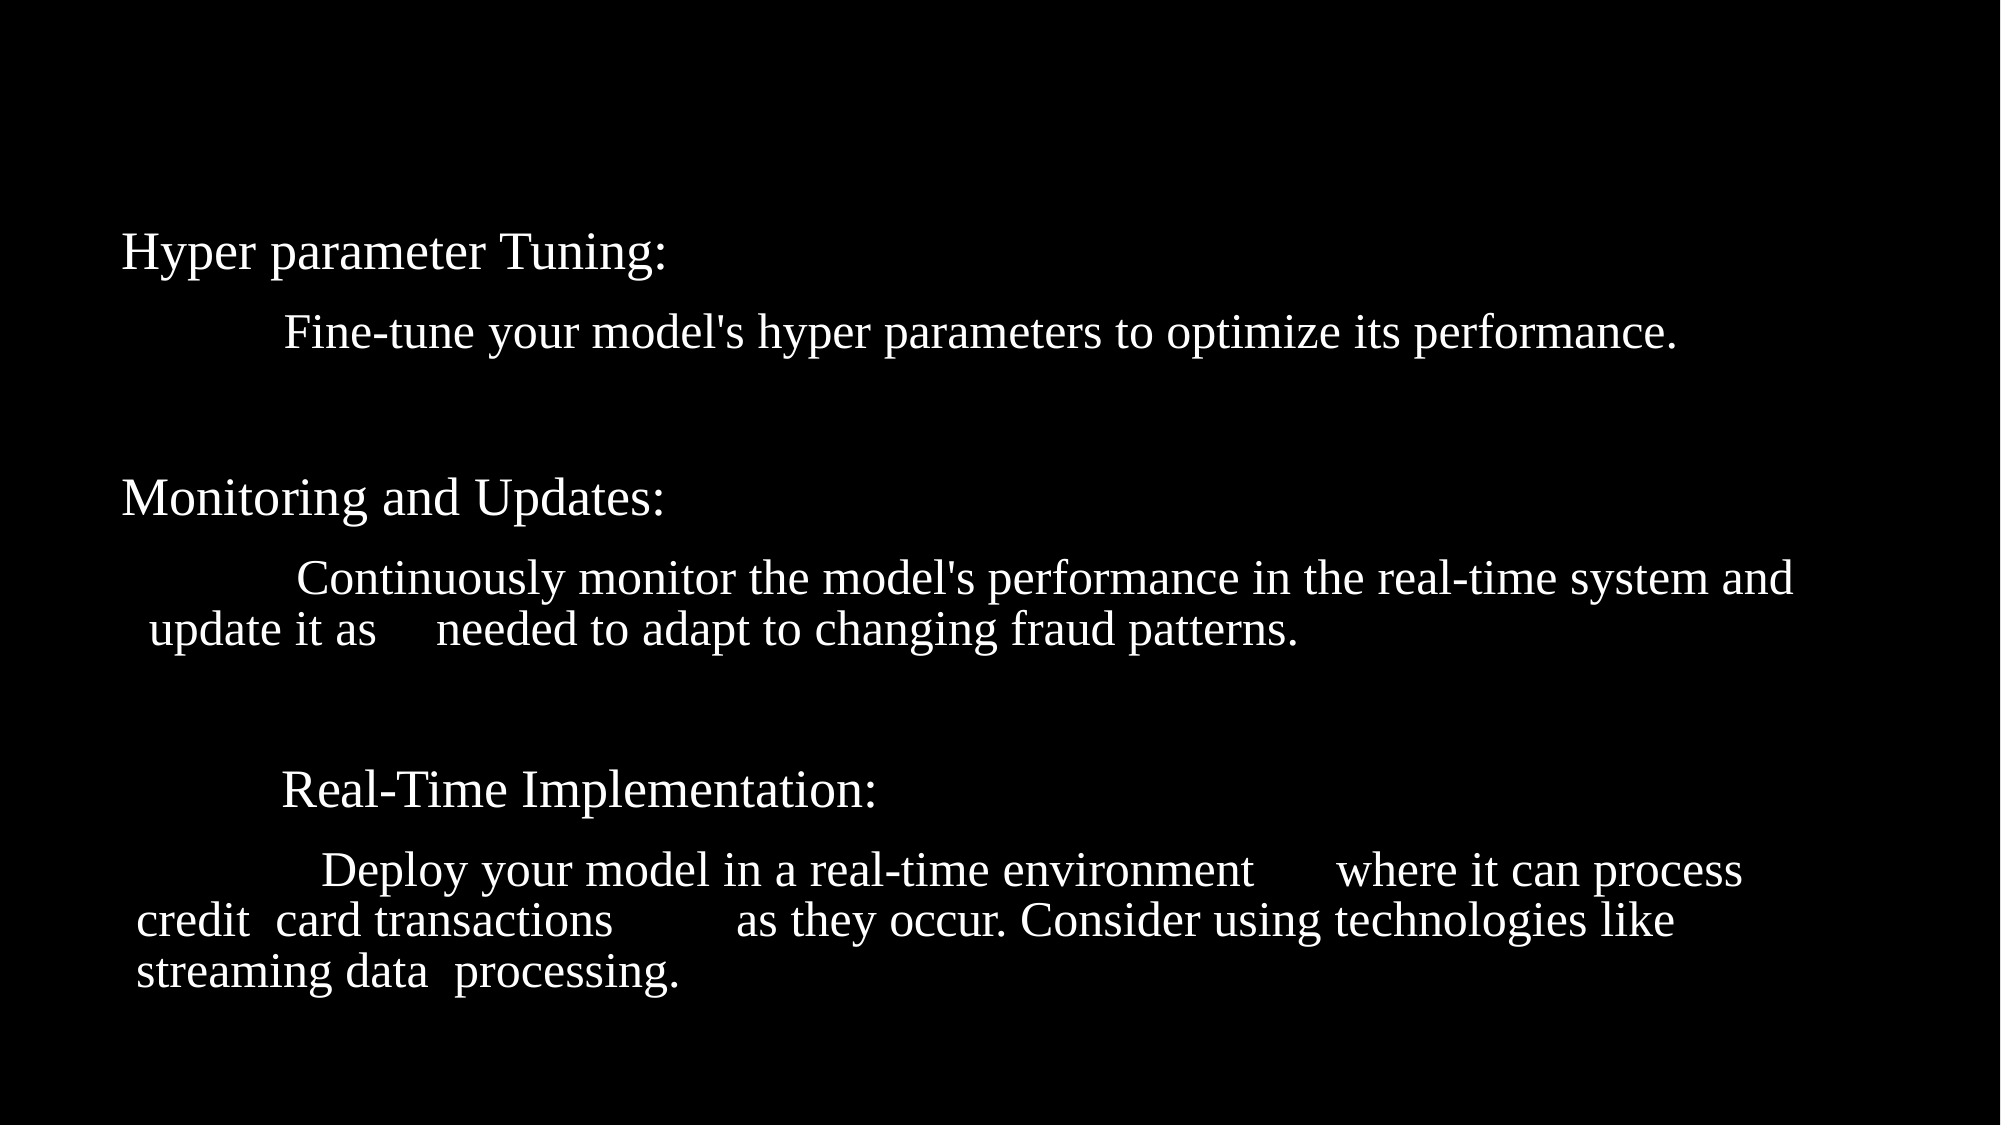

# Hyper parameter Tuning:
Fine-tune your model's hyper parameters to optimize its performance.

Monitoring and Updates:
Continuously monitor the model's performance in the real-time system and  update it as	needed to adapt to changing fraud patterns.

Real-Time Implementation:
Deploy your model in a real-time environment	where it can process credit  card transactions	as they occur. Consider using technologies like	streaming data  processing.